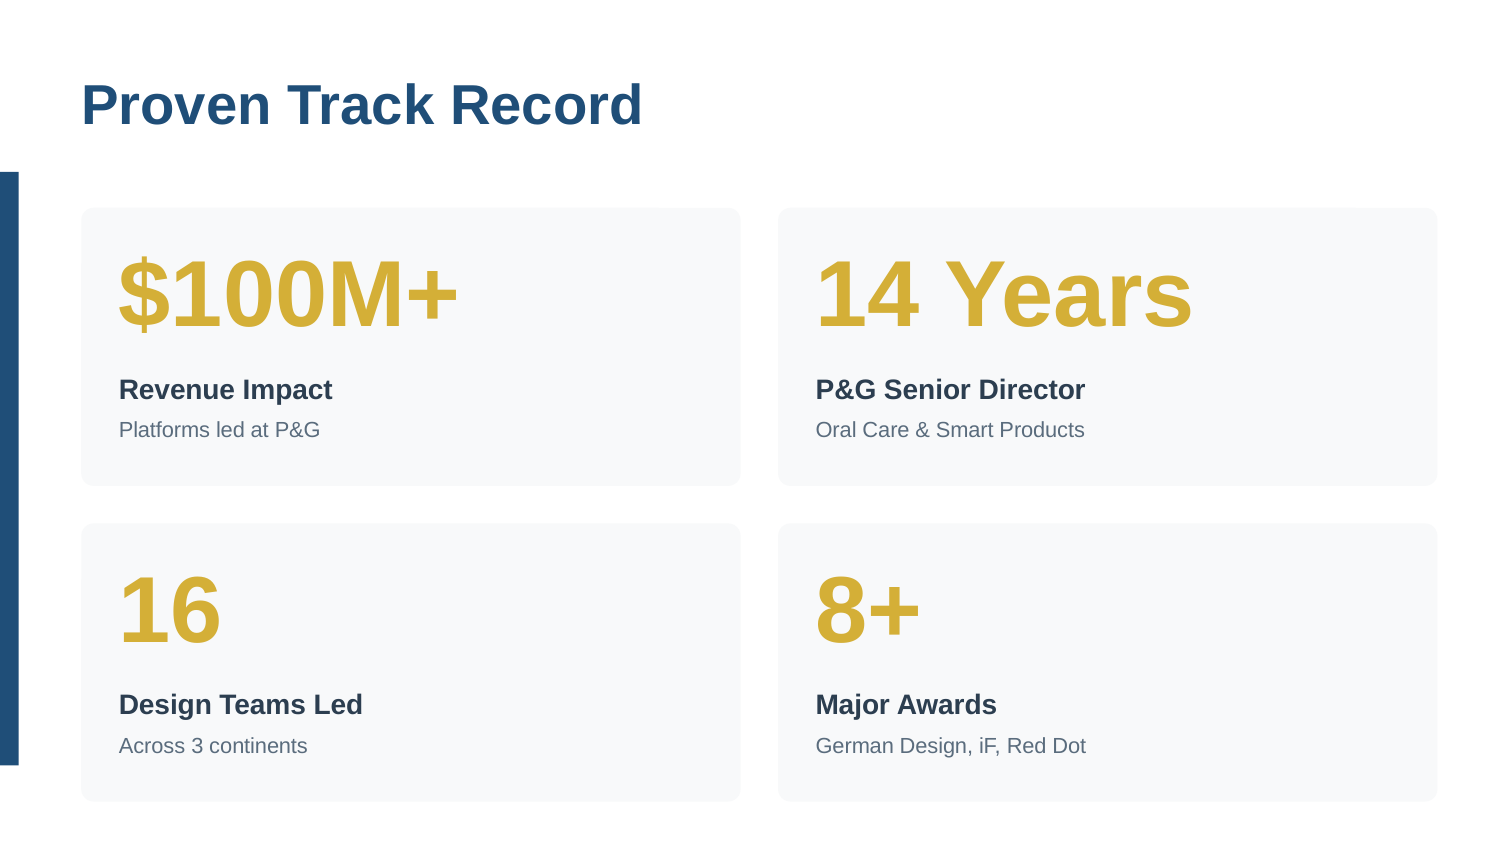

Proven Track Record

$100M+
14 Years
Revenue Impact
P&G Senior Director
Platforms led at P&G
Oral Care & Smart Products

16
8+
Design Teams Led
Major Awards
Across 3 continents
German Design, iF, Red Dot